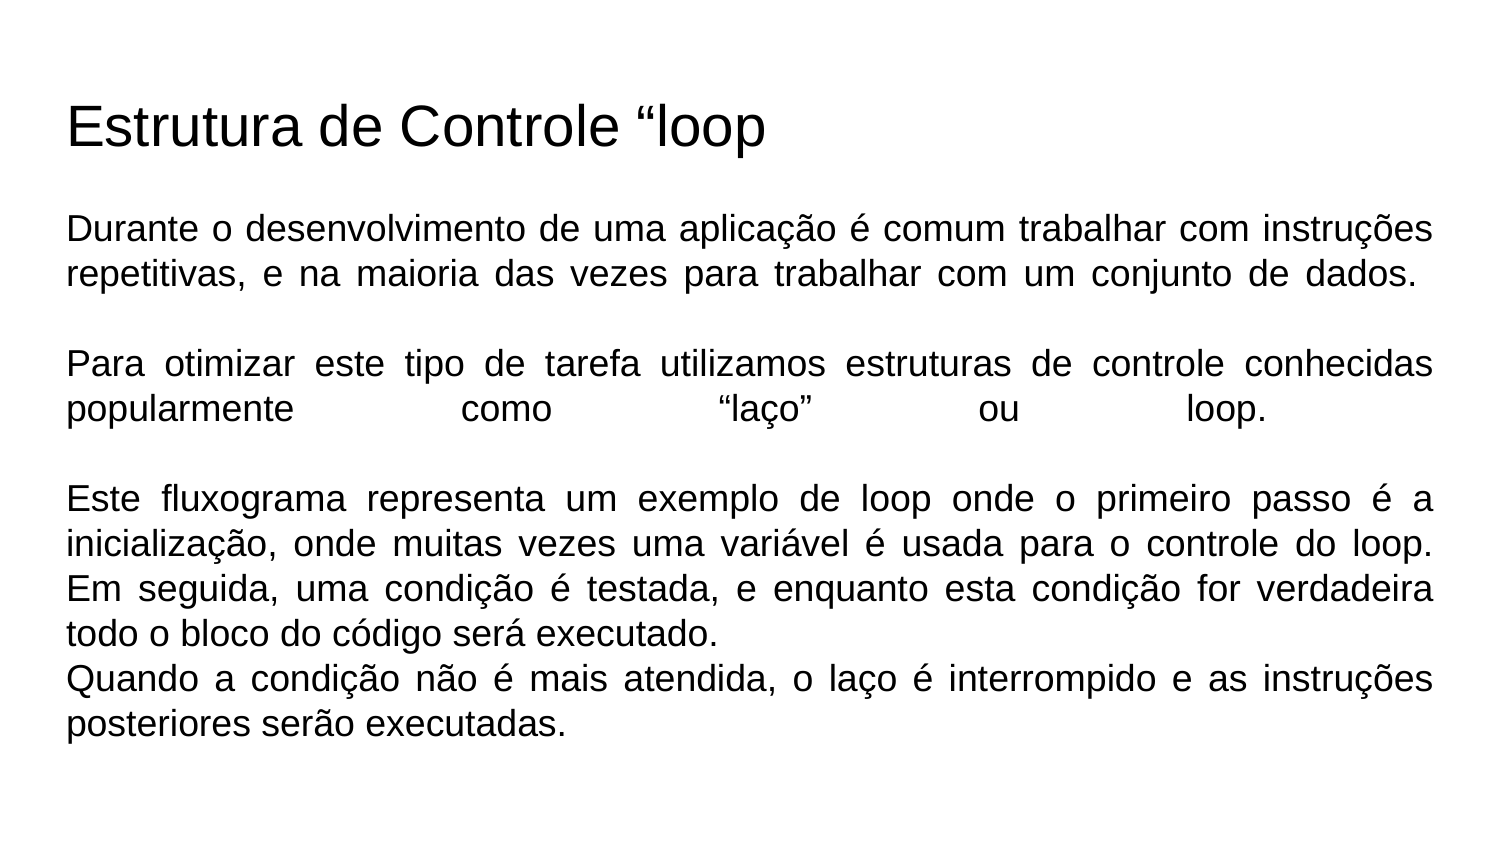

# Estrutura de Controle “loop
Durante o desenvolvimento de uma aplicação é comum trabalhar com instruções repetitivas, e na maioria das vezes para trabalhar com um conjunto de dados.
Para otimizar este tipo de tarefa utilizamos estruturas de controle conhecidas popularmente como “laço” ou loop.
Este fluxograma representa um exemplo de loop onde o primeiro passo é a inicialização, onde muitas vezes uma variável é usada para o controle do loop. Em seguida, uma condição é testada, e enquanto esta condição for verdadeira todo o bloco do código será executado.
Quando a condição não é mais atendida, o laço é interrompido e as instruções posteriores serão executadas.